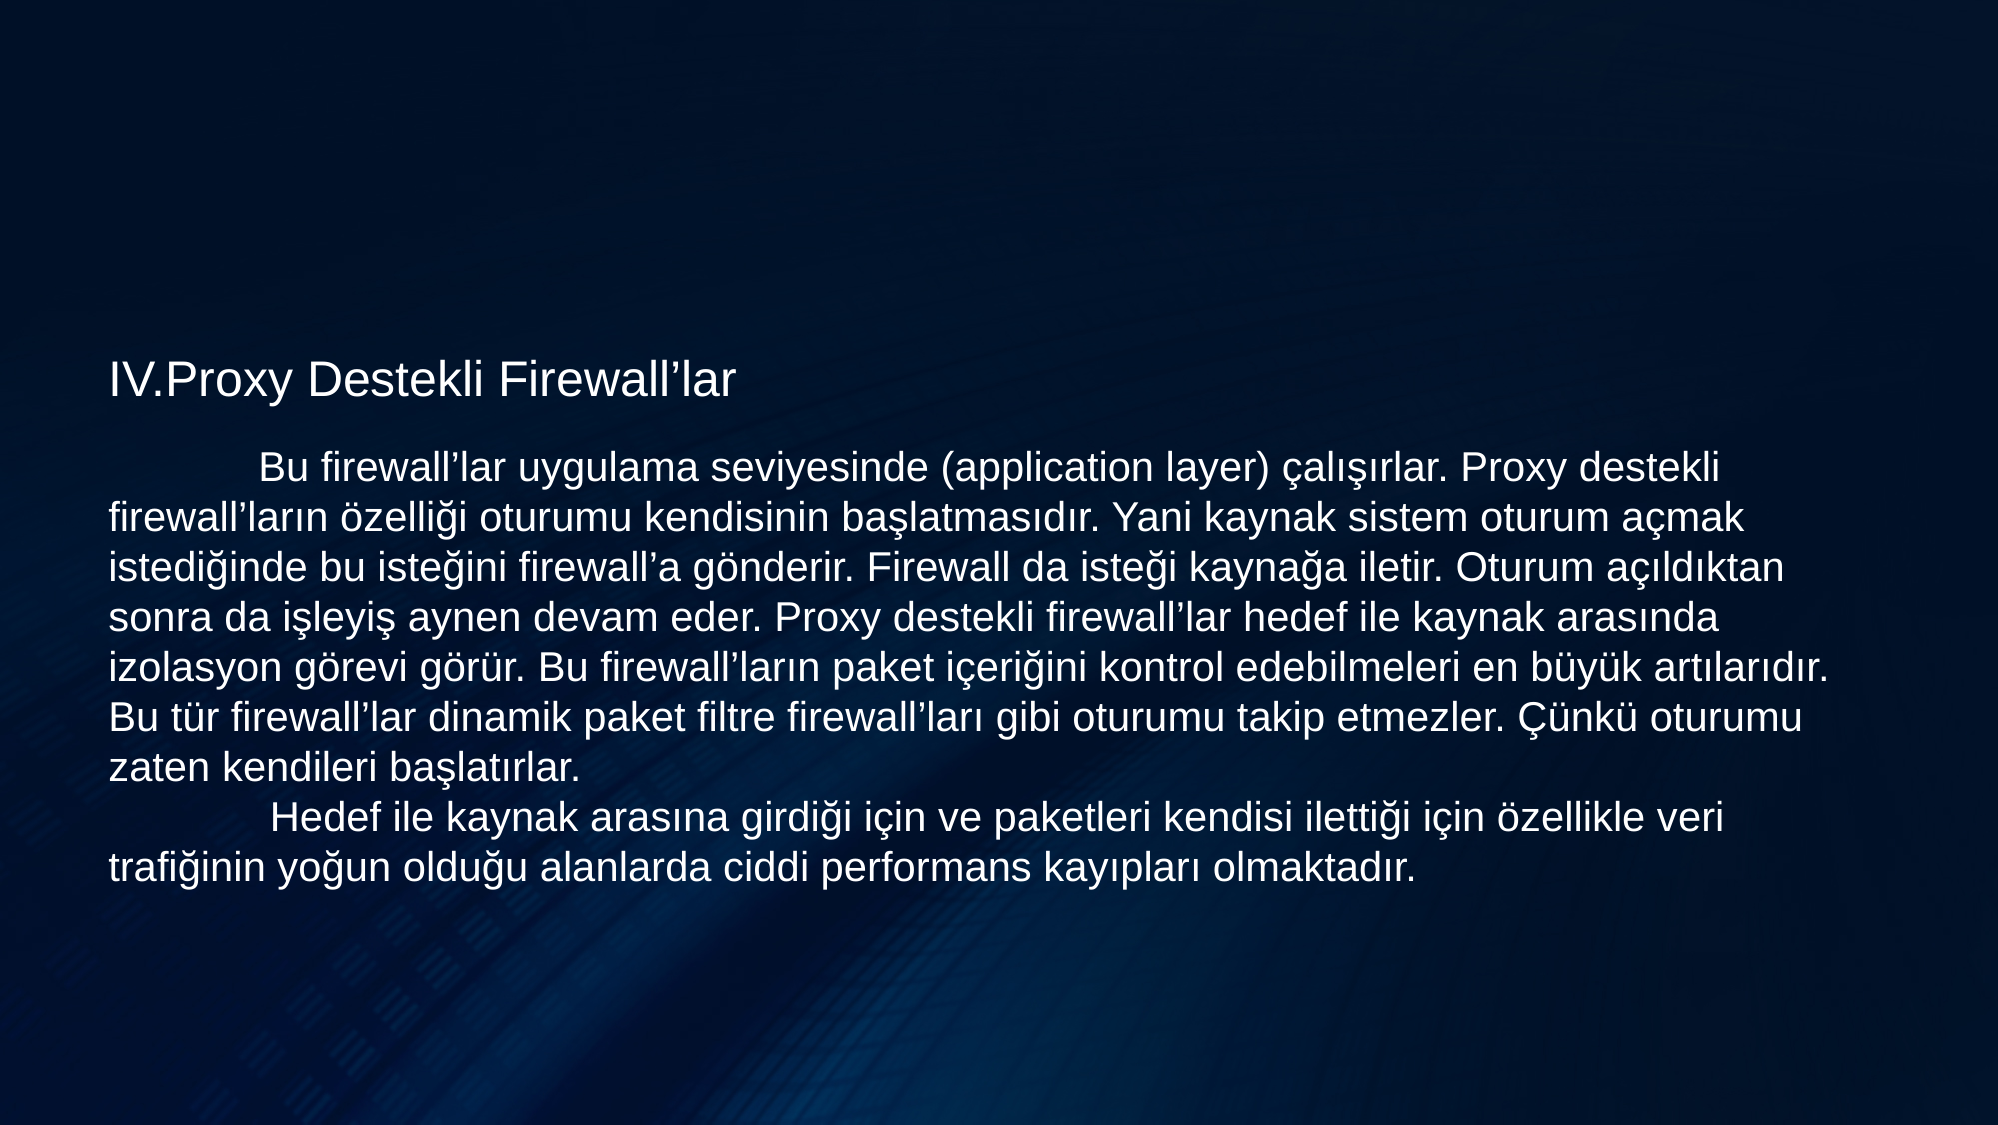

IV.Proxy Destekli Firewall’lar
	Bu firewall’lar uygulama seviyesinde (application layer) çalışırlar. Proxy destekli firewall’ların özelliği oturumu kendisinin başlatmasıdır. Yani kaynak sistem oturum açmak istediğinde bu isteğini firewall’a gönderir. Firewall da isteği kaynağa iletir. Oturum açıldıktan sonra da işleyiş aynen devam eder. Proxy destekli firewall’lar hedef ile kaynak arasında izolasyon görevi görür. Bu firewall’ların paket içeriğini kontrol edebilmeleri en büyük artılarıdır. Bu tür firewall’lar dinamik paket filtre firewall’ları gibi oturumu takip etmezler. Çünkü oturumu zaten kendileri başlatırlar.
	 Hedef ile kaynak arasına girdiği için ve paketleri kendisi ilettiği için özellikle veri trafiğinin yoğun olduğu alanlarda ciddi performans kayıpları olmaktadır.